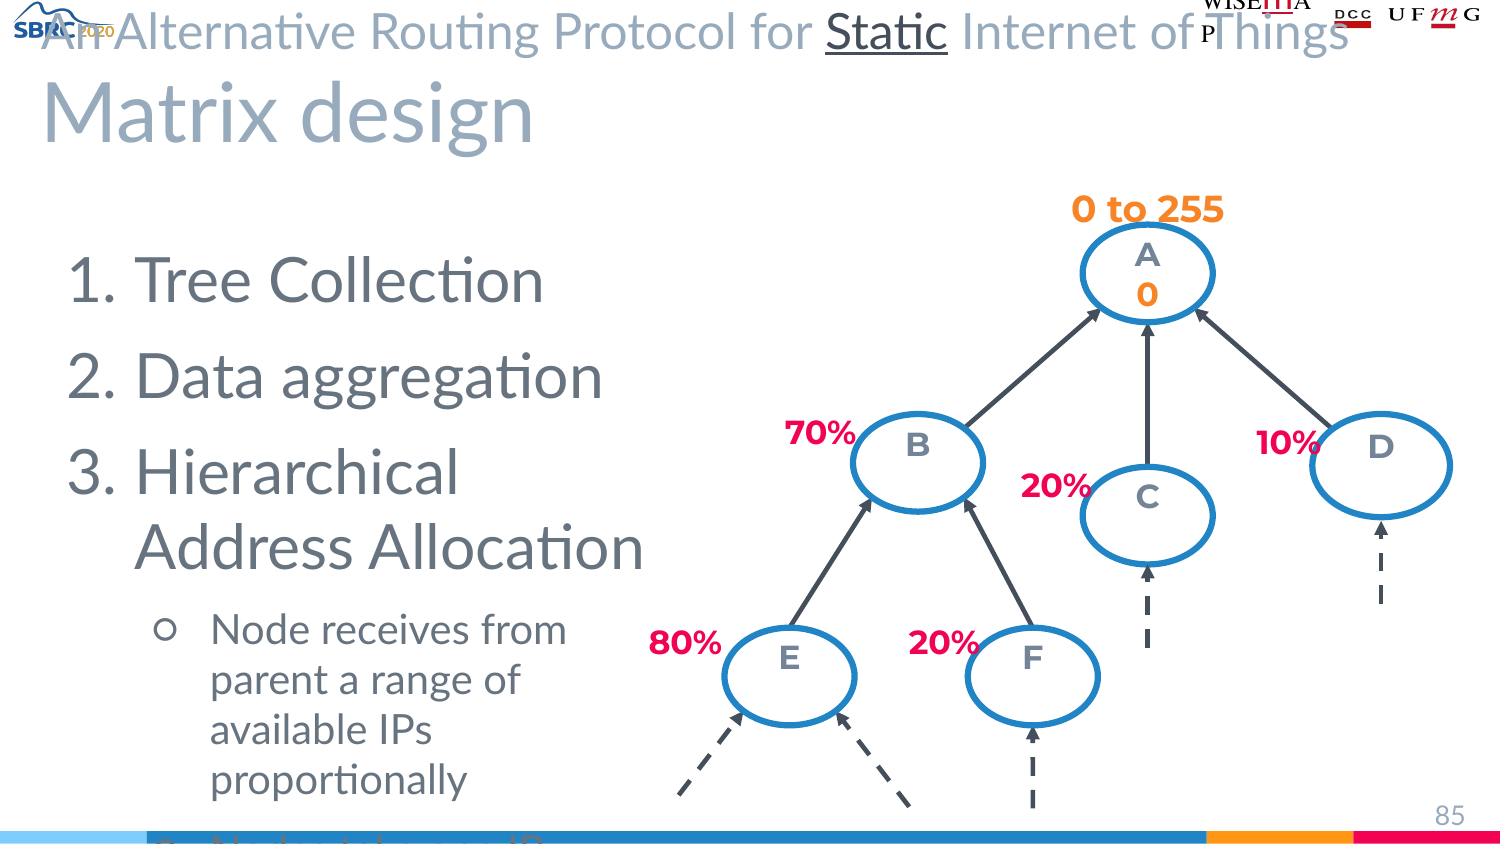

# An Alternative Routing Protocol for Static Internet of Things
Matrix design
0 to 255
A
0
Tree Collection
Data aggregation
Hierarchical Address Allocation
Node receives from parent a range of available IPs proportionally
Nodes take one IP

70%
10%
B

D

20%
C

80%
20%
E

F

85